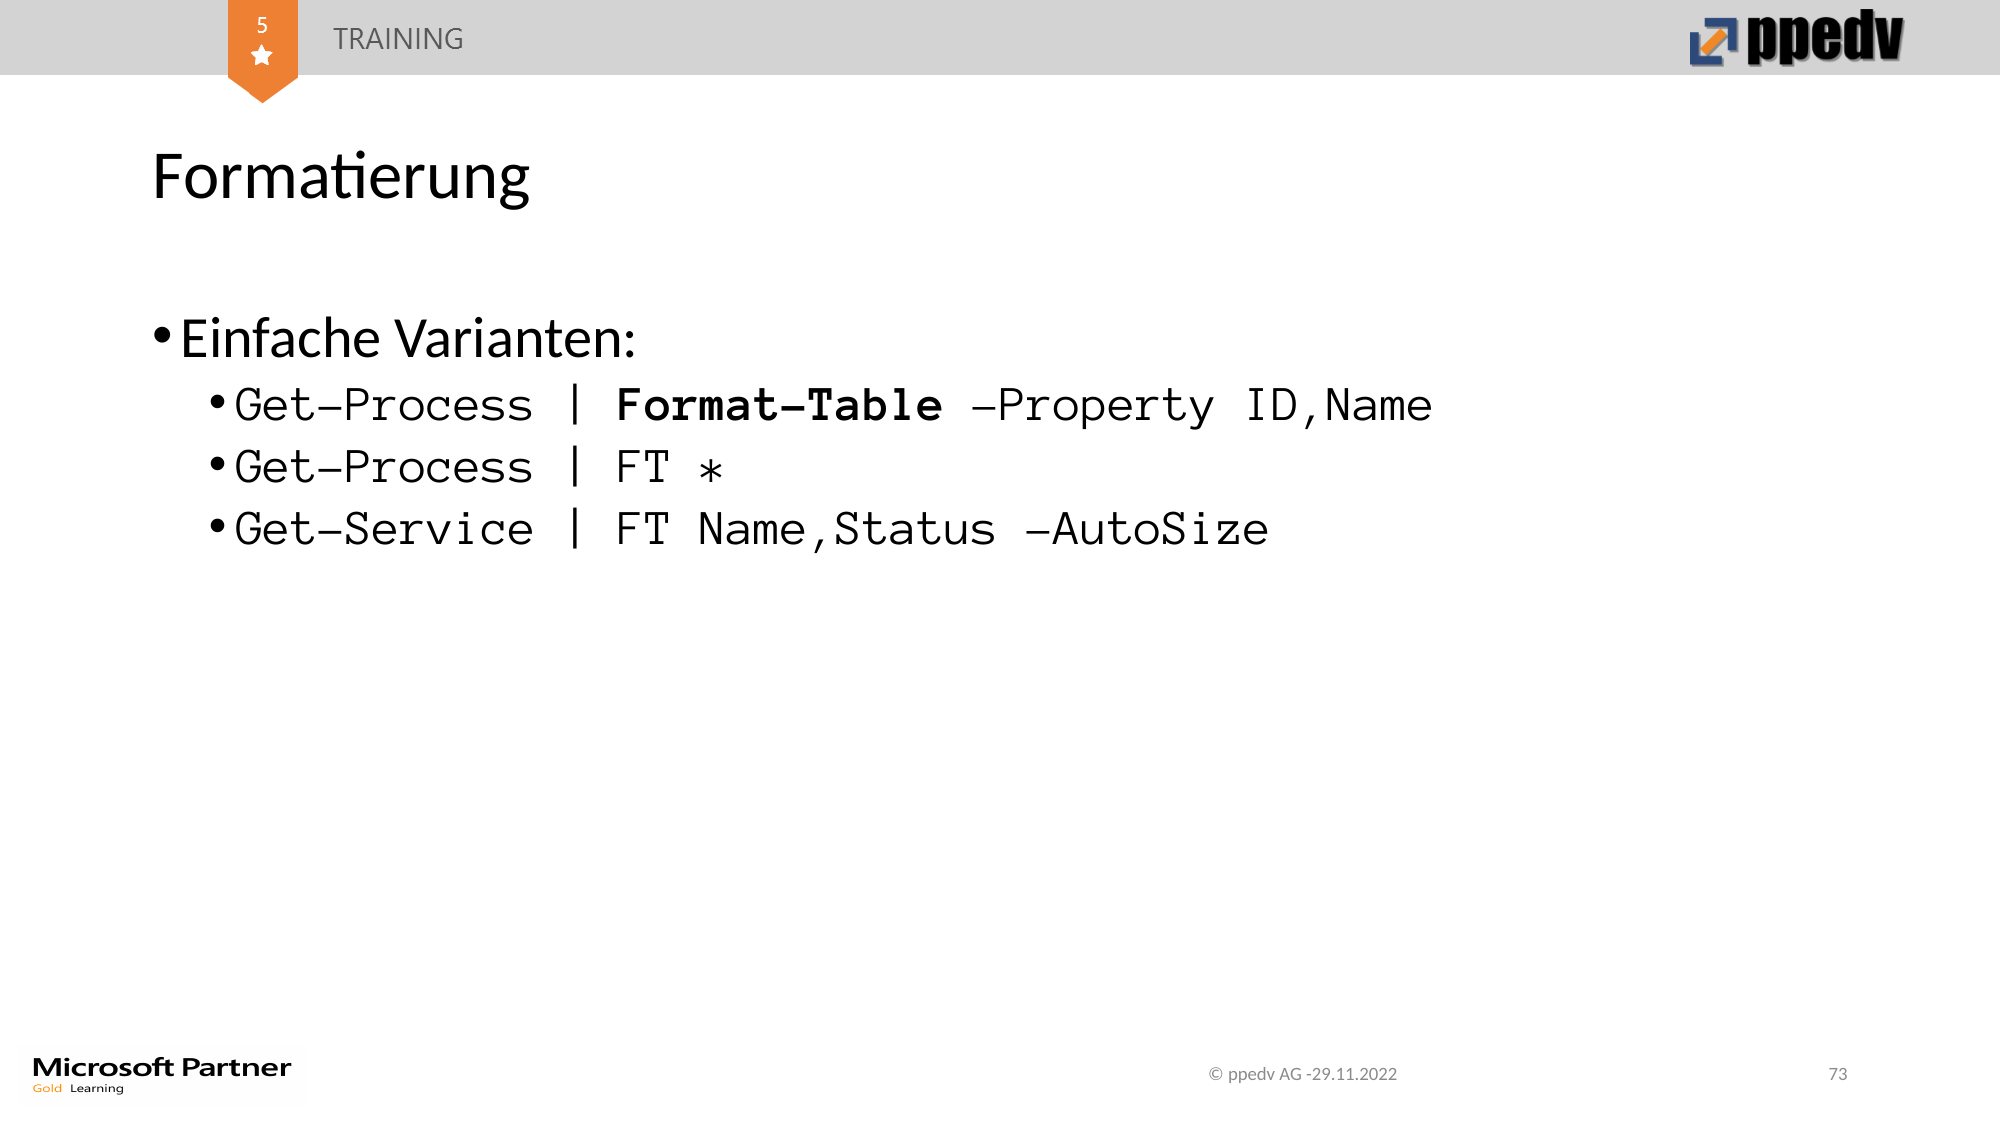

# Formatierung
Einfache Varianten:
Get-Process | Format-Table –Property ID,Name
Get-Process | FT *
Get-Service | FT Name,Status –AutoSize

© ppedv AG -29.11.2022
73